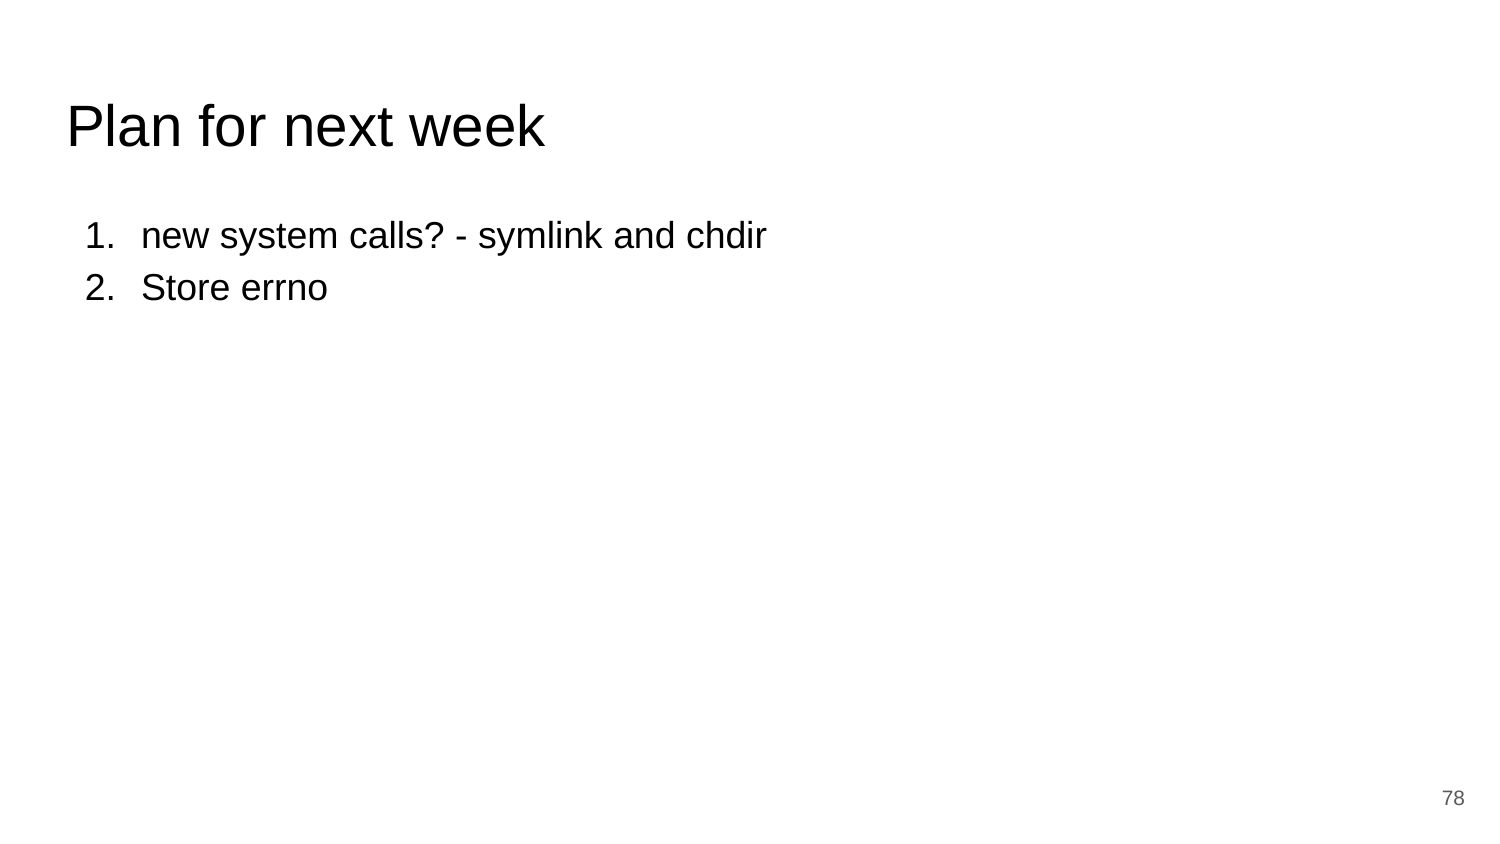

# Plan for next week
new system calls? - symlink and chdir
Store errno
78